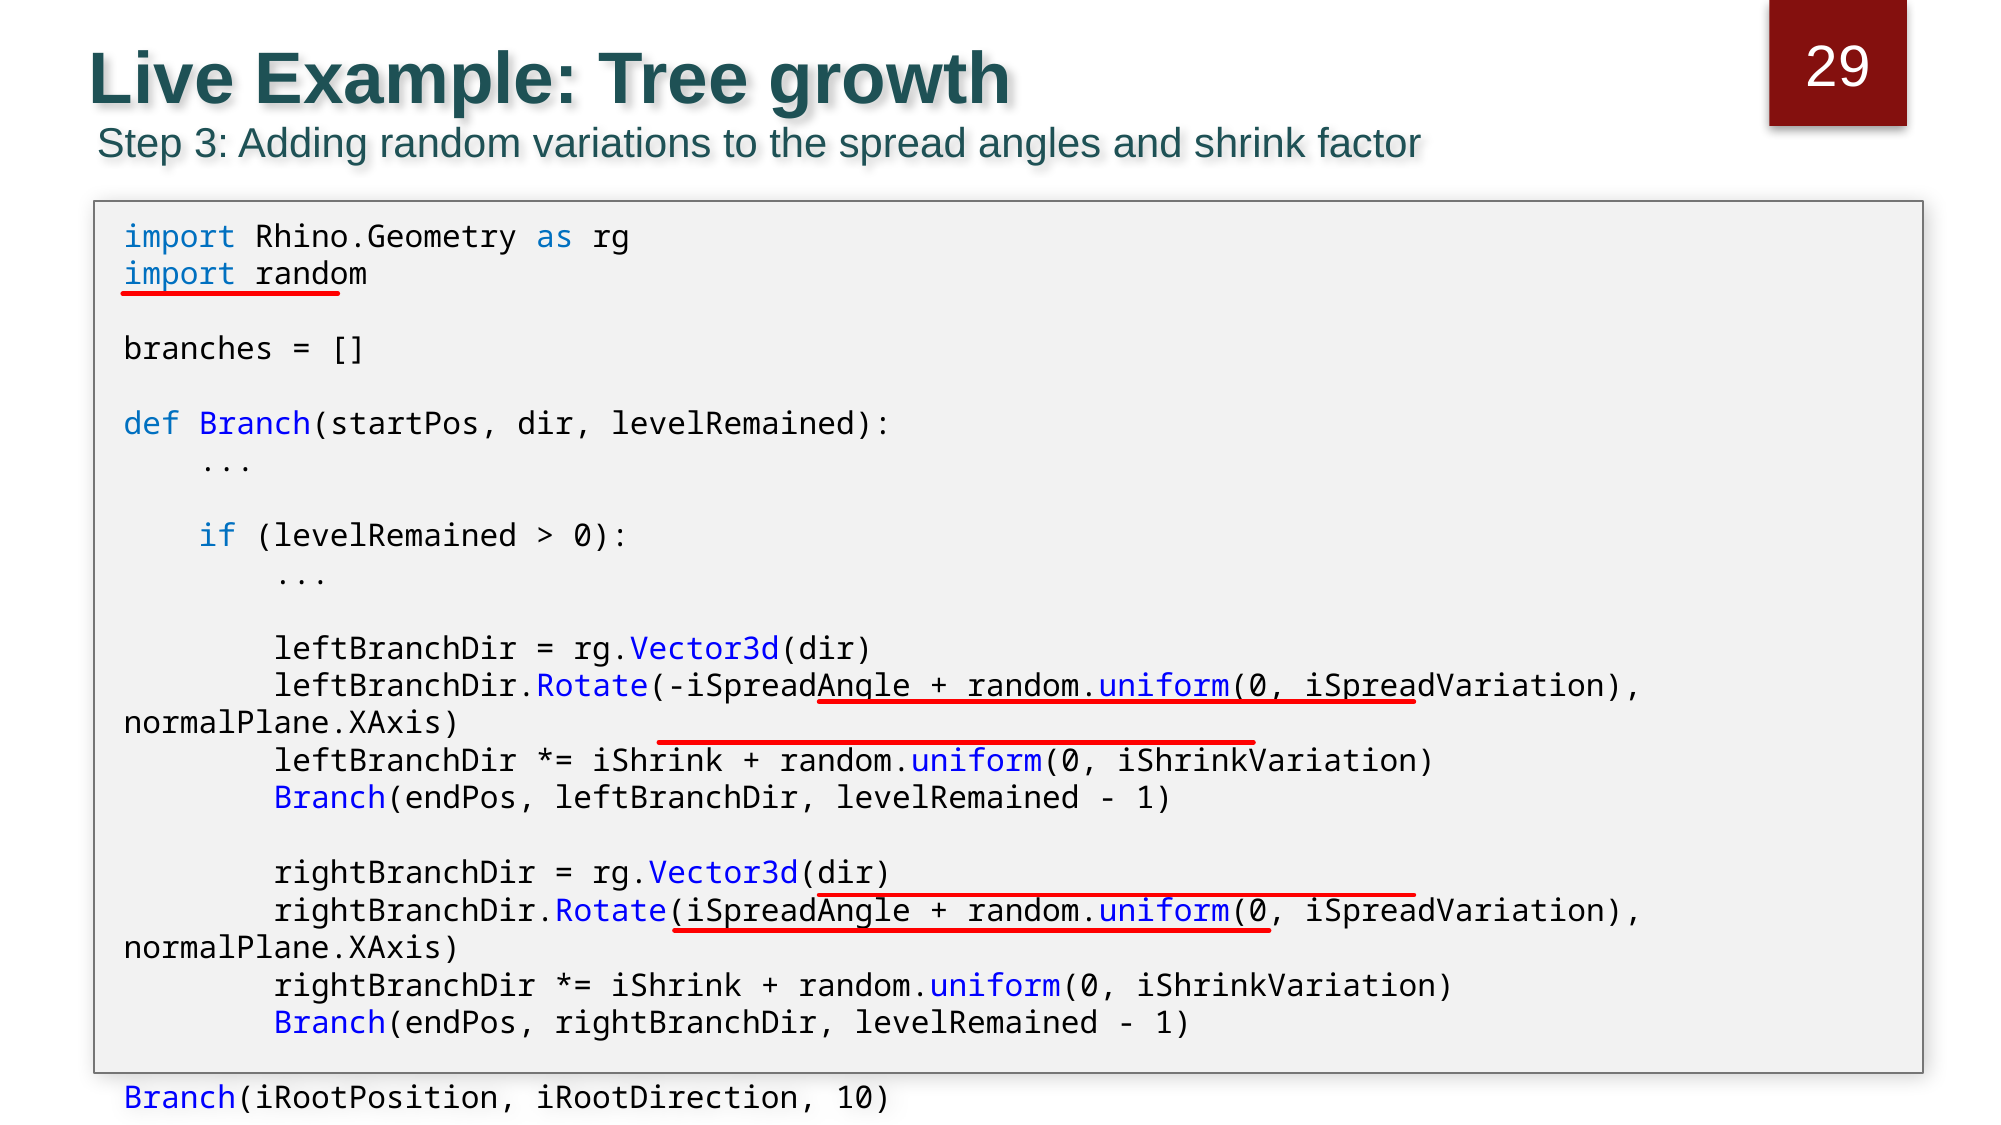

29
# Live Example: Tree growth
Step 3: Adding random variations to the spread angles and shrink factor
import Rhino.Geometry as rg
import random

branches = []

def Branch(startPos, dir, levelRemained):
    ...

    if (levelRemained > 0):
        ...

        leftBranchDir = rg.Vector3d(dir)
        leftBranchDir.Rotate(-iSpreadAngle + random.uniform(0, iSpreadVariation), normalPlane.XAxis)
        leftBranchDir *= iShrink + random.uniform(0, iShrinkVariation)
        Branch(endPos, leftBranchDir, levelRemained - 1)

        rightBranchDir = rg.Vector3d(dir)
        rightBranchDir.Rotate(iSpreadAngle + random.uniform(0, iSpreadVariation), normalPlane.XAxis)
        rightBranchDir *= iShrink + random.uniform(0, iShrinkVariation)
        Branch(endPos, rightBranchDir, levelRemained - 1)

Branch(iRootPosition, iRootDirection, 10)